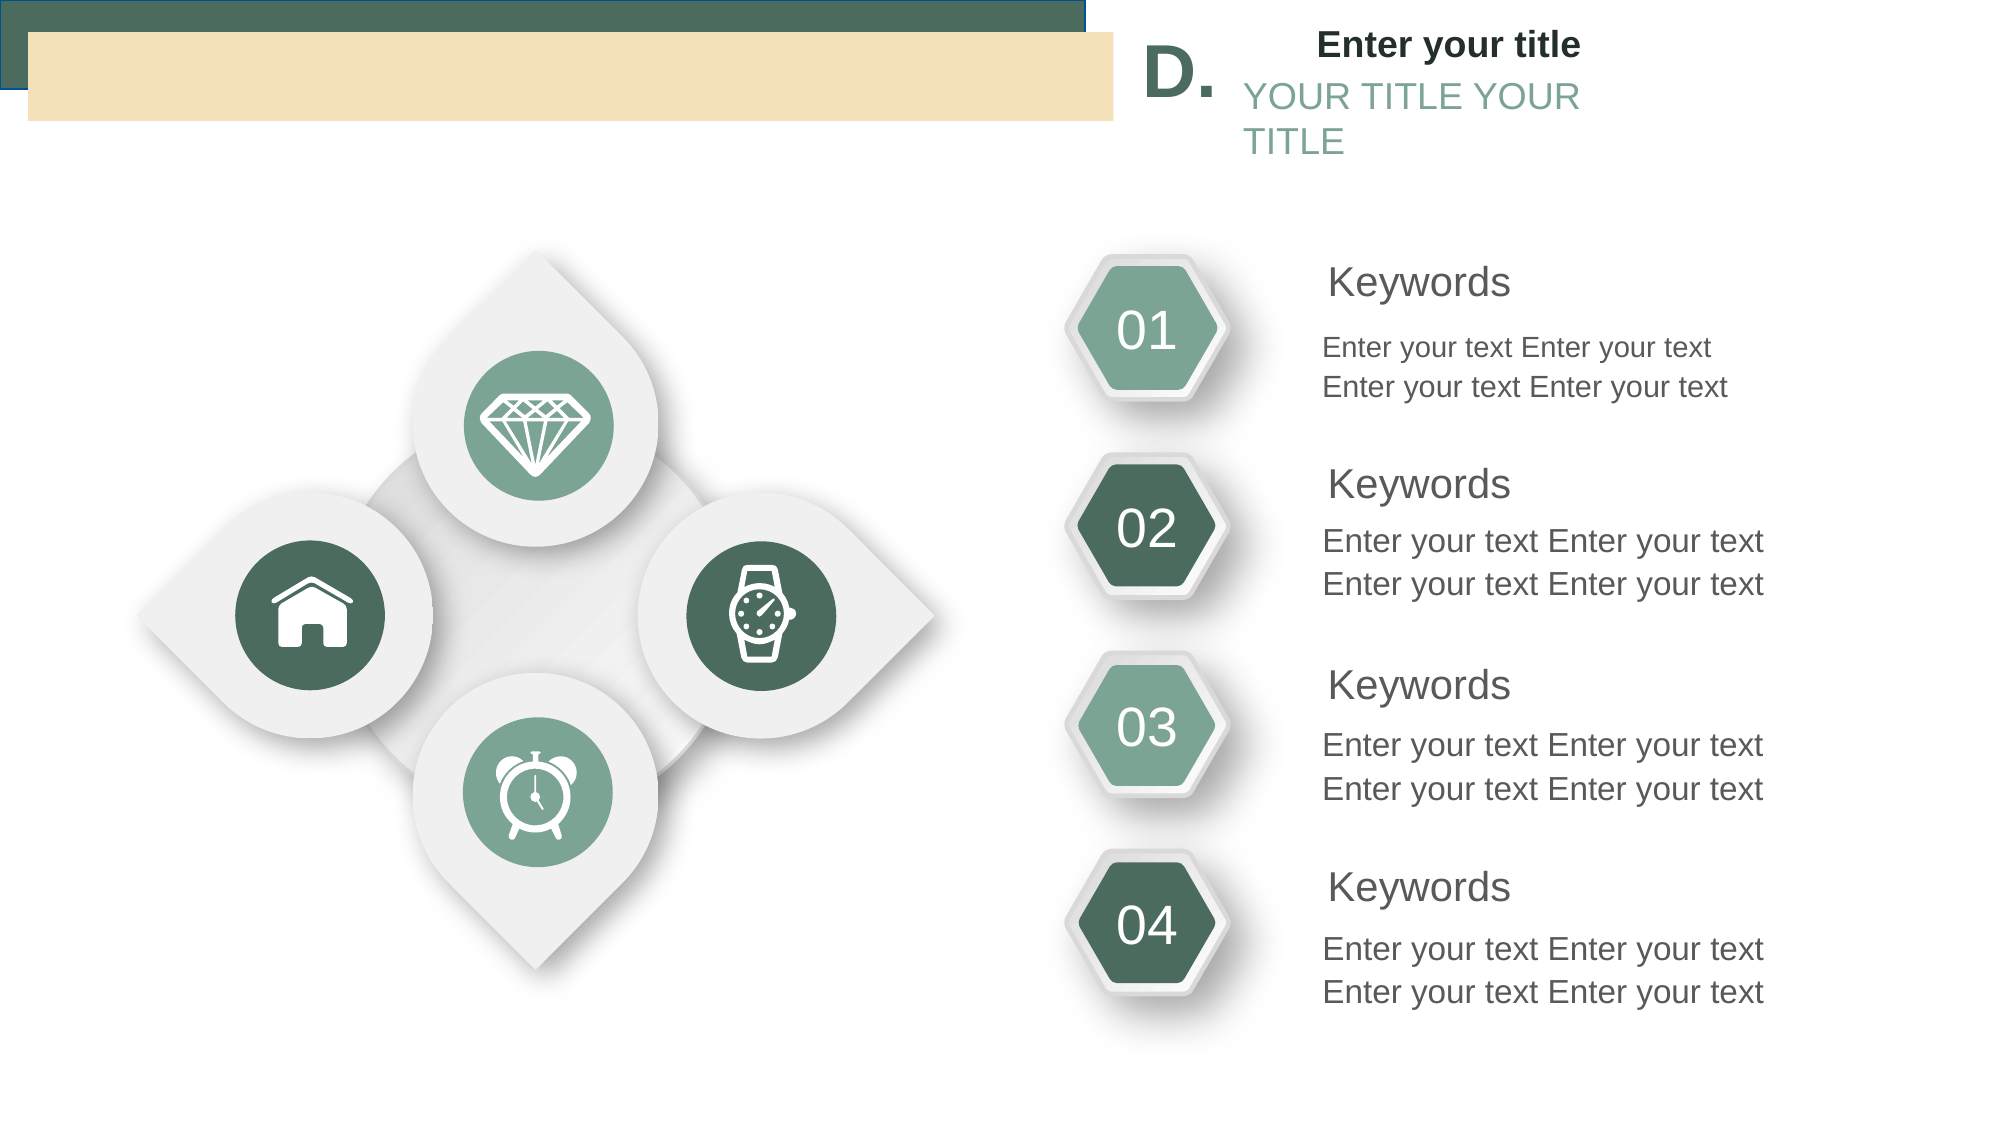

Enter your title
D.

YOUR TITLE YOUR TITLE
Keywords

01

Enter your text Enter your text
Enter your text Enter your text

Keywords

02

Enter your text Enter your text
Enter your text Enter your text

Keywords

03

Enter your text Enter your text
Enter your text Enter your text

04
Keywords
Enter your text Enter your text
Enter your text Enter your text